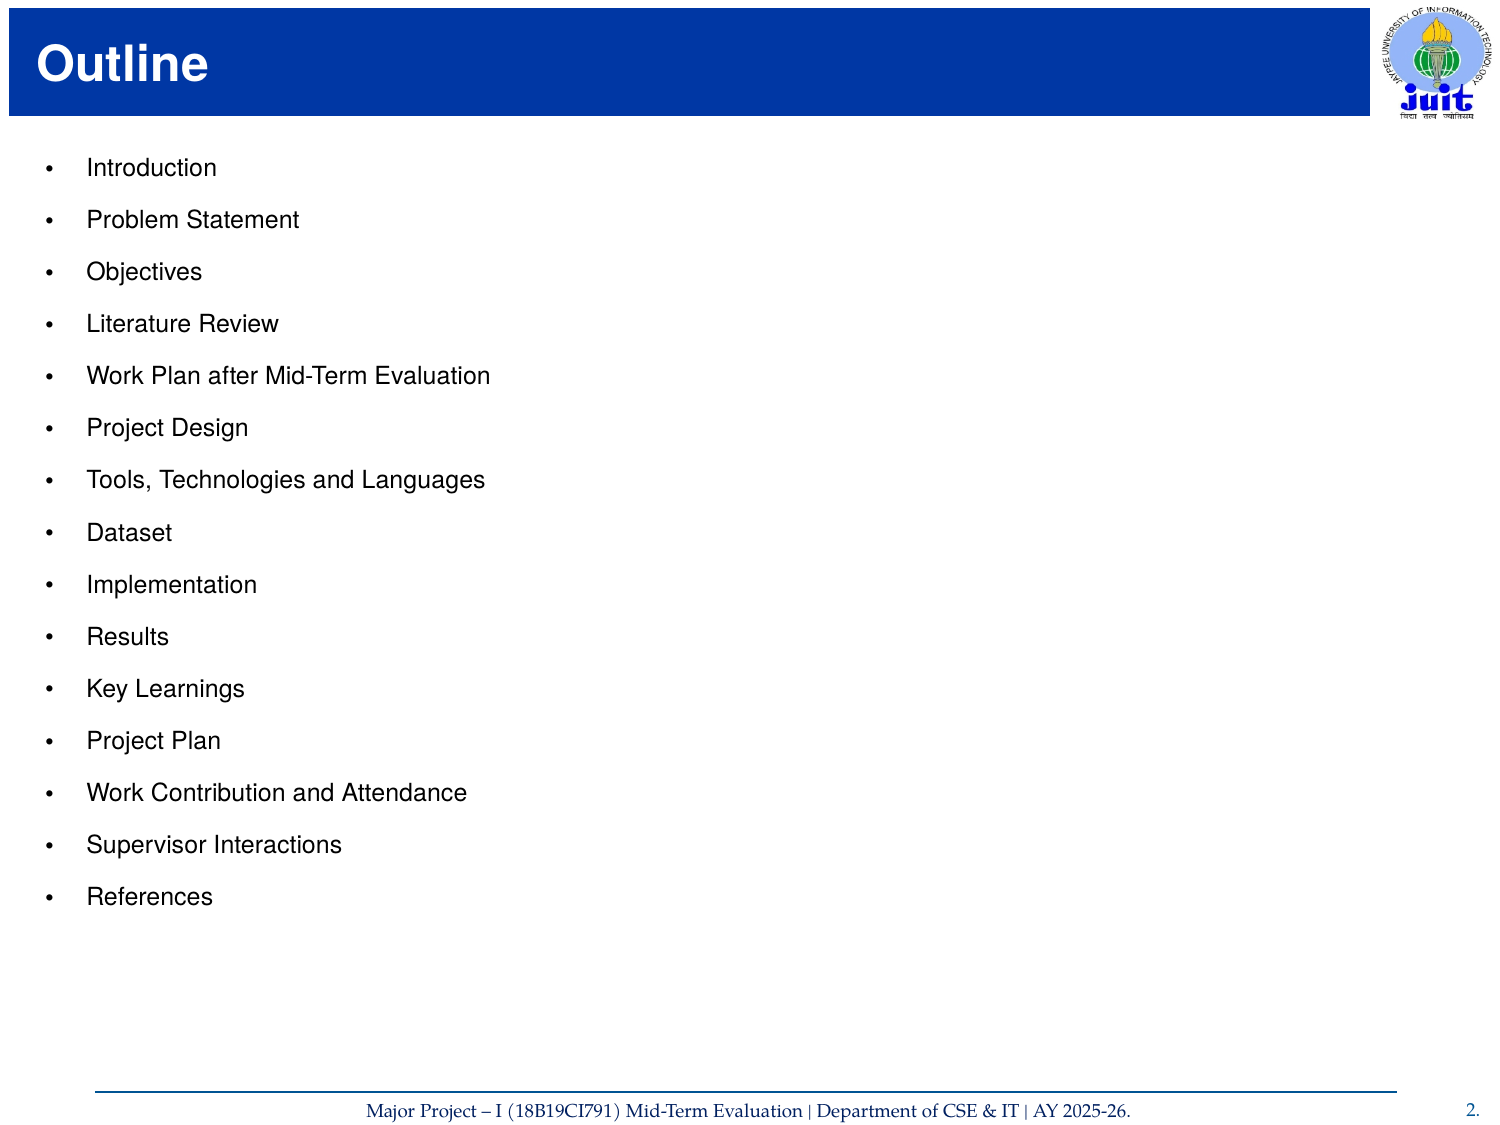

# Outline
Introduction
Problem Statement
Objectives
Literature Review
Work Plan after Mid-Term Evaluation
Project Design
Tools, Technologies and Languages
Dataset
Implementation
Results
Key Learnings
Project Plan
Work Contribution and Attendance
Supervisor Interactions
References